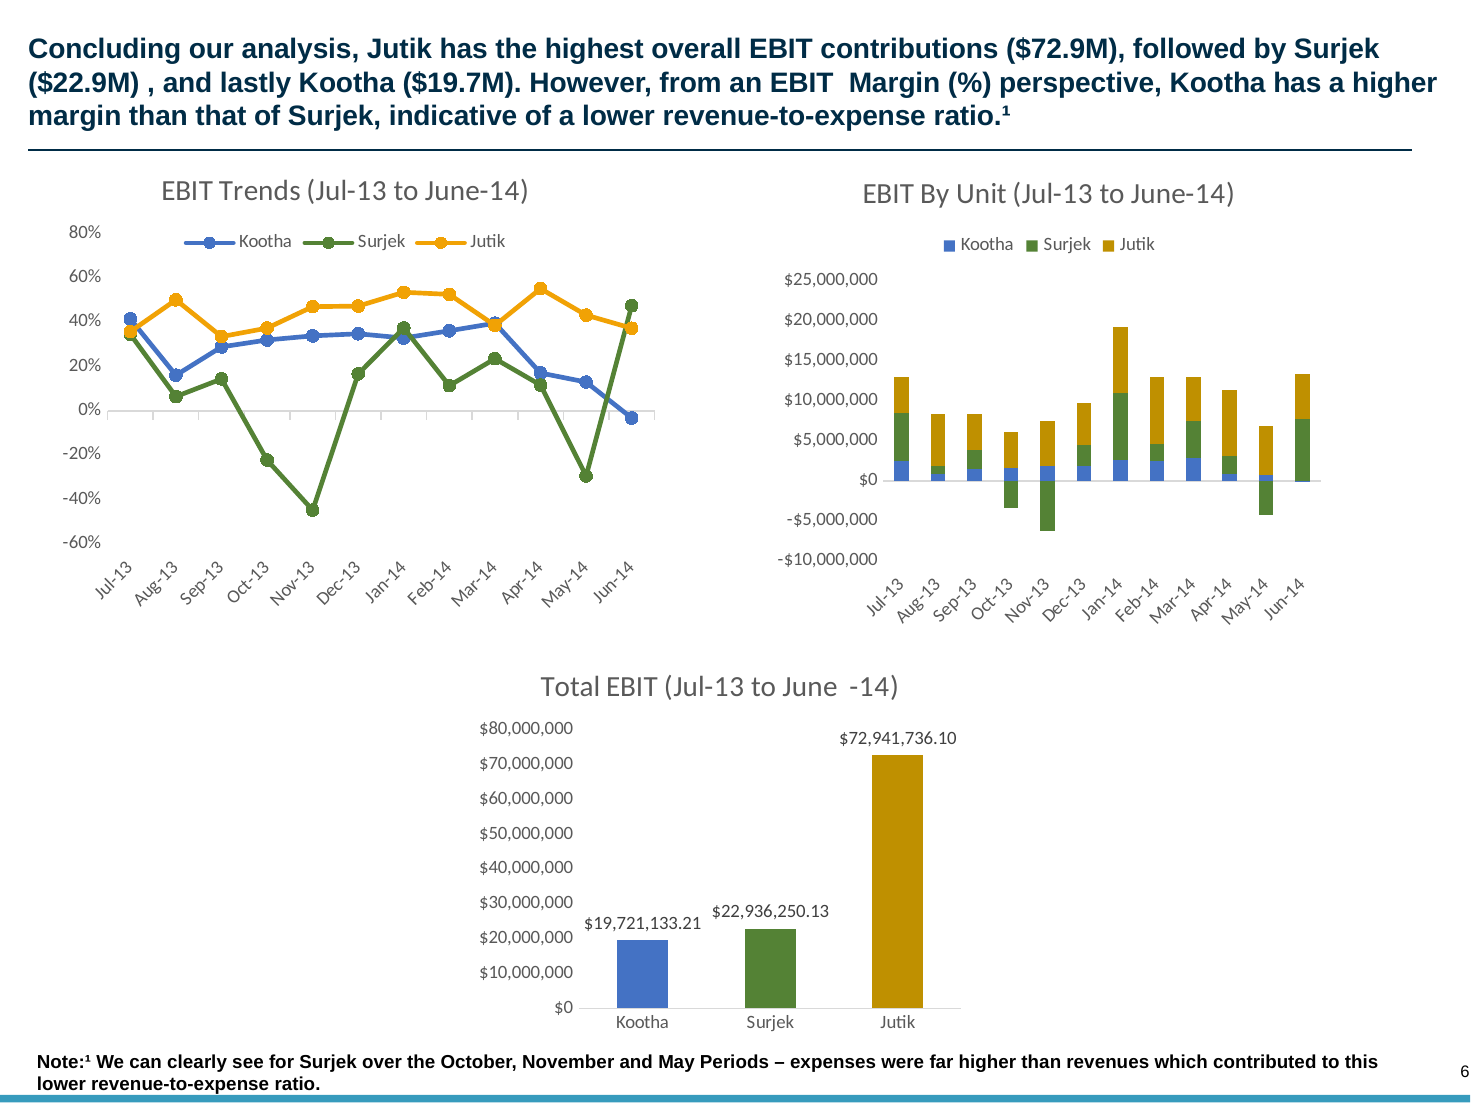

# Concluding our analysis, Jutik has the highest overall EBIT contributions ($72.9M), followed by Surjek ($22.9M) , and lastly Kootha ($19.7M). However, from an EBIT  Margin (%) perspective, Kootha has a higher margin than that of Surjek, indicative of a lower revenue-to-expense ratio.¹

### Chart: EBIT Trends (Jul-13 to June-14)

| Category |  |  |  |
|---|---|---|---|
| 41456 | 0.41529437933894875 | 0.3455956940538133 | 0.3576238895329734 |
| 41487 | 0.16120151183040166 | 0.06459968427417644 | 0.5013107546263732 |
| 41518 | 0.28887410723655493 | 0.1443335928918416 | 0.33532439120342417 |
| 41548 | 0.3200193299833801 | -0.22177748431522884 | 0.37373471996246976 |
| 41579 | 0.3386931262625829 | -0.4476620179583427 | 0.4703969190328172 |
| 41609 | 0.34820783846476255 | 0.16732145063494736 | 0.4731300420810095 |
| 41640 | 0.3288905814702592 | 0.3742761801525499 | 0.5353020289864372 |
| 41671 | 0.3617005387498781 | 0.1136894233228719 | 0.5257790901151034 |
| 41699 | 0.3957450352355435 | 0.23574321478746135 | 0.3858806828520064 |
| 41730 | 0.17121060352256295 | 0.11675504697526991 | 0.5515211927895289 |
| 41760 | 0.13014434409940612 | -0.29356581548975247 | 0.43228332459198315 |
| 41791 | -0.03201545269286375 | 0.4748216113064211 | 0.37303495544431575 |

### Chart: EBIT By Unit (Jul-13 to June-14)

| Category |  |  |  |
|---|---|---|---|
| 41456 | 2456292.3275362095 | 5988499.802613789 | 4547848.212707579 |
| 41487 | 918310.8878743062 | 943434.101606397 | 6542227.608042318 |
| 41518 | 1519674.7670411356 | 2328952.4387191646 | 4438176.898853082 |
| 41548 | 1671126.6978958244 | -3360291.110331079 | 4415960.602000362 |
| 41579 | 1867603.7439484252 | -6192464.287240896 | 5589126.57172491 |
| 41609 | 1873668.8420387572 | 2604016.9804607946 | 5264580.342452499 |
| 41640 | 2572779.370529632 | 8366591.2969236 | 8292411.589171497 |
| 41671 | 2504531.949978824 | 2112457.573284395 | 8295134.277832249 |
| 41699 | 2888063.919802638 | 4631100.200786397 | 5460903.020464873 |
| 41730 | 912936.100196356 | 2132931.991960397 | 8279084.160918999 |
| 41760 | 702117.952094838 | -4294074.810216006 | 6175874.225034501 |
| 41791 | -165973.35311146174 | 7675095.950467199 | 5640408.587991498 |

### Chart: Total EBIT (Jul-13 to June  -14)

| Category |  |
|---|---|
| Kootha | 19721133.205825485 |
| Surjek | 22936250.12903415 |
| Jutik | 72941736.09719437 |
Note:¹ We can clearly see for Surjek over the October, November and May Periods – expenses were far higher than revenues which contributed to this lower revenue-to-expense ratio.